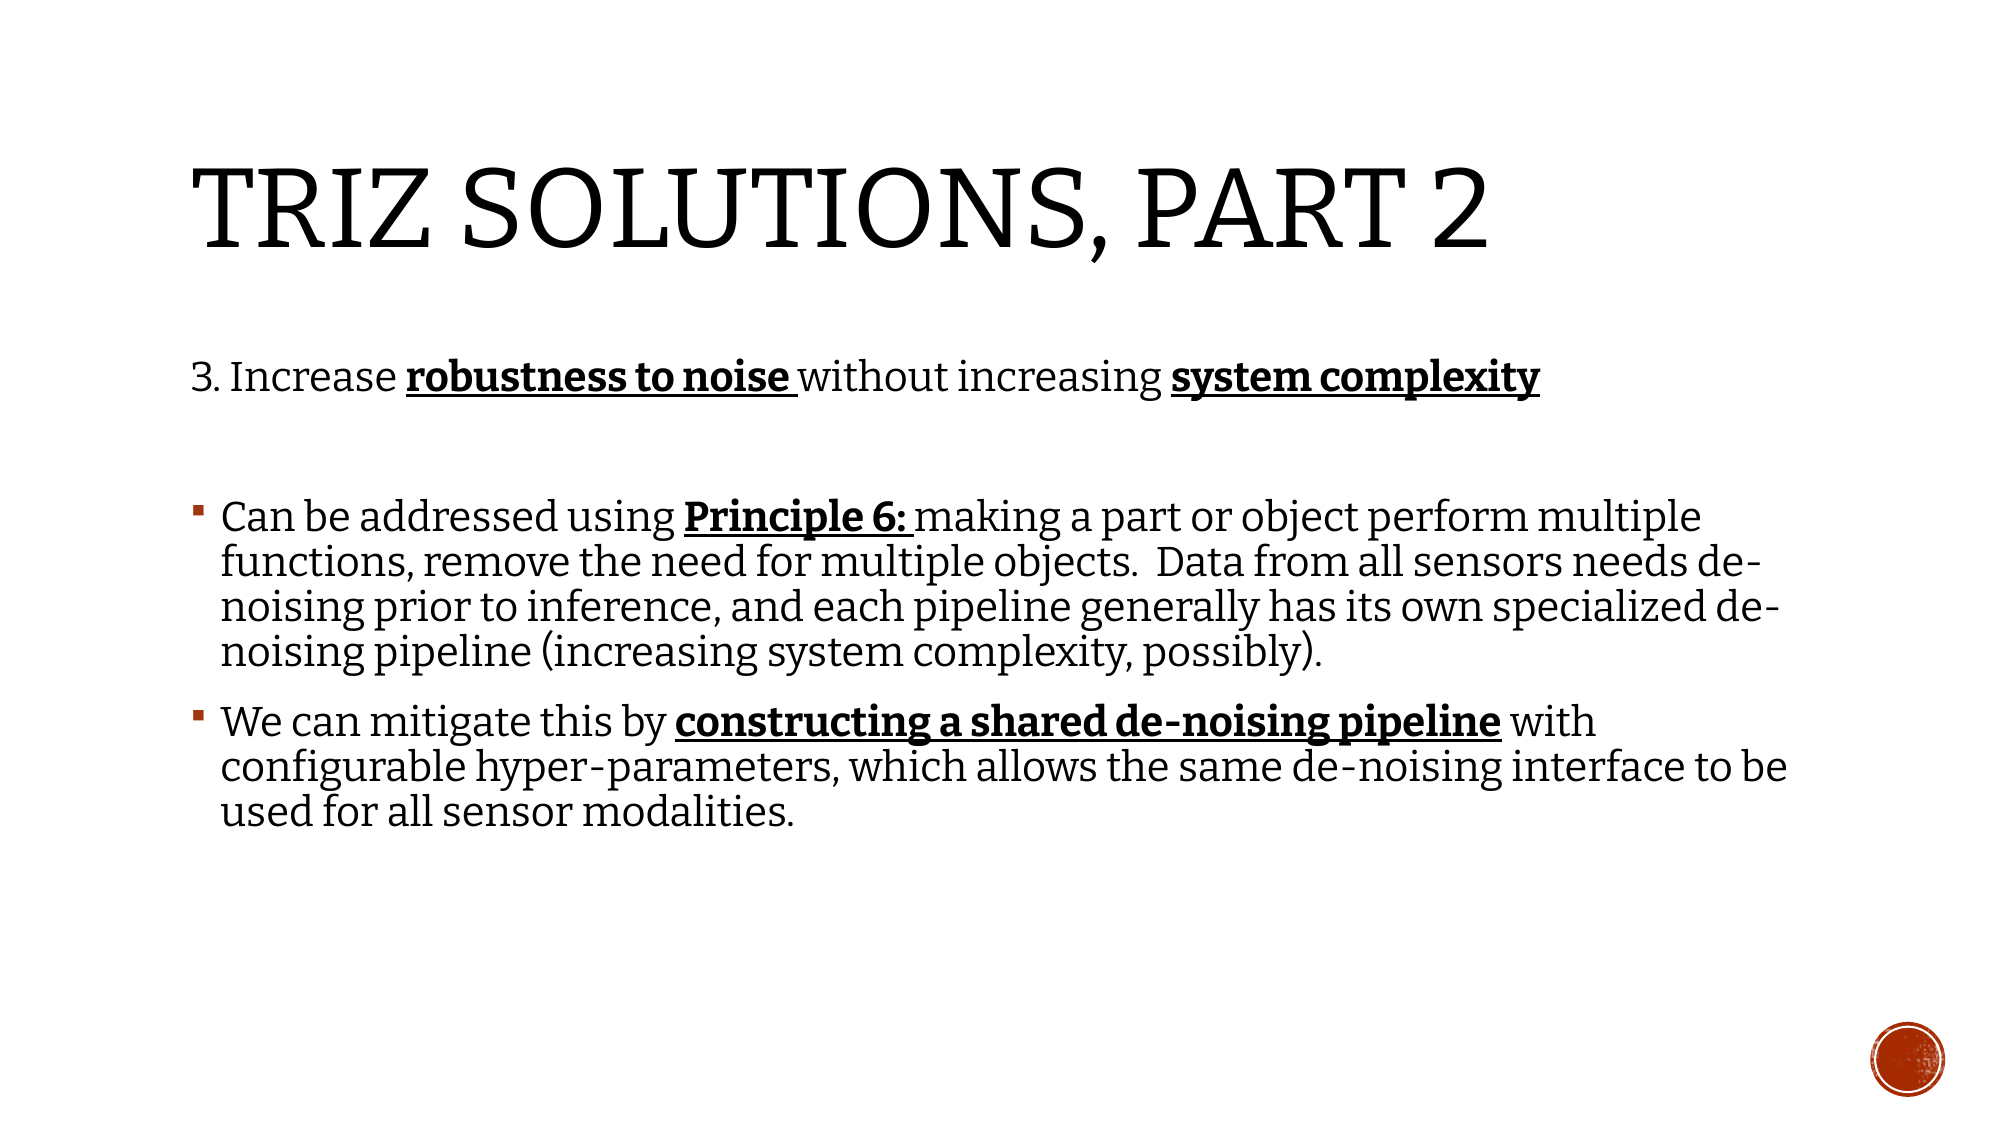

# TRIz solutions, part 2
3. Increase robustness to noise without increasing system complexity

Can be addressed using Principle 6: making a part or object perform multiple functions, remove the need for multiple objects.  Data from all sensors needs de-noising prior to inference, and each pipeline generally has its own specialized de-noising pipeline (increasing system complexity, possibly).
We can mitigate this by constructing a shared de-noising pipeline with configurable hyper-parameters, which allows the same de-noising interface to be used for all sensor modalities.